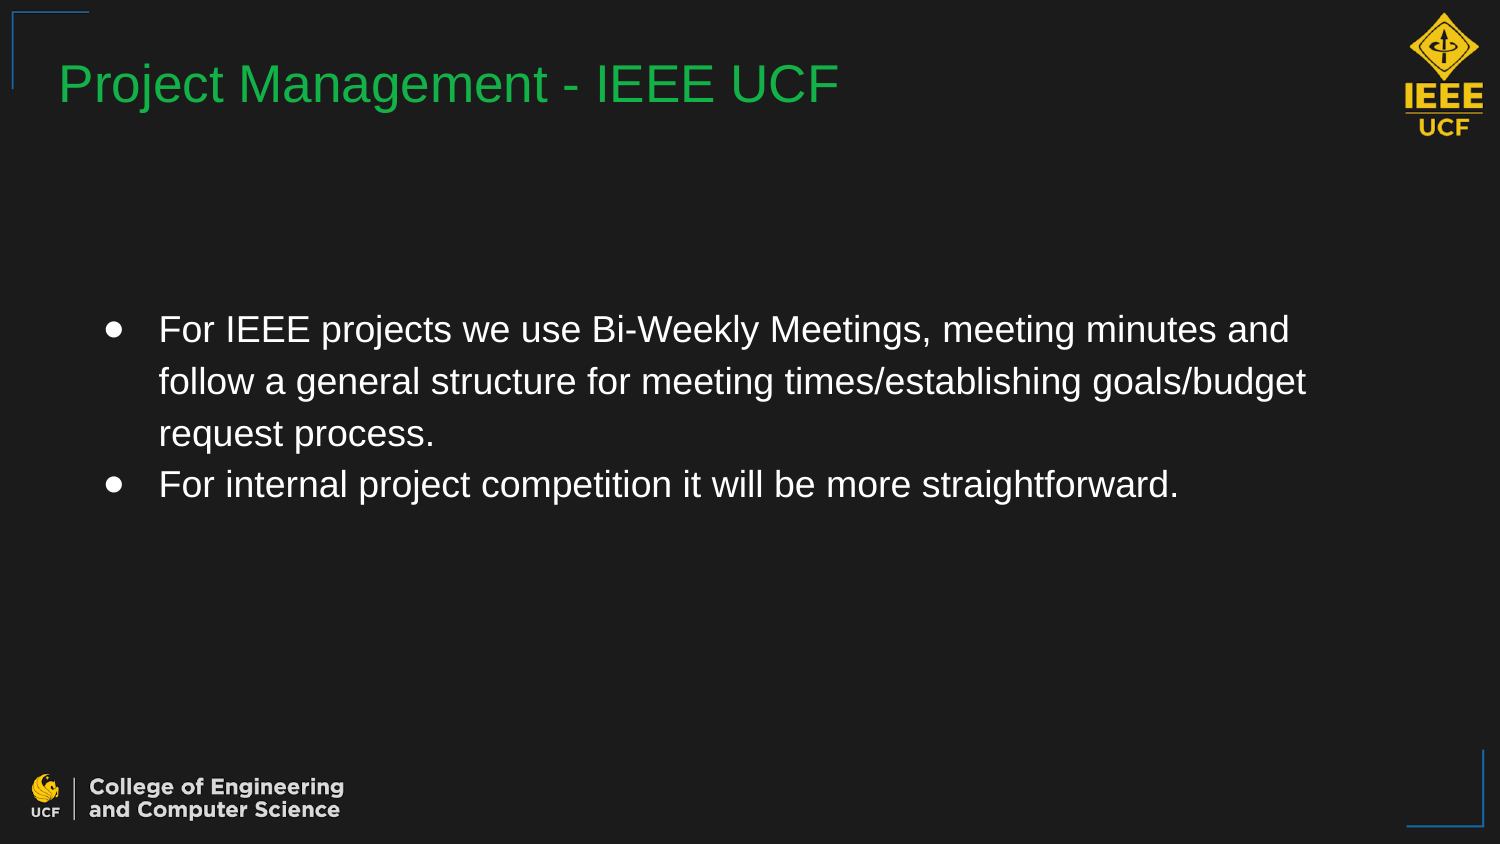

# Project Management - IEEE UCF
For IEEE projects we use Bi-Weekly Meetings, meeting minutes and follow a general structure for meeting times/establishing goals/budget request process.
For internal project competition it will be more straightforward.